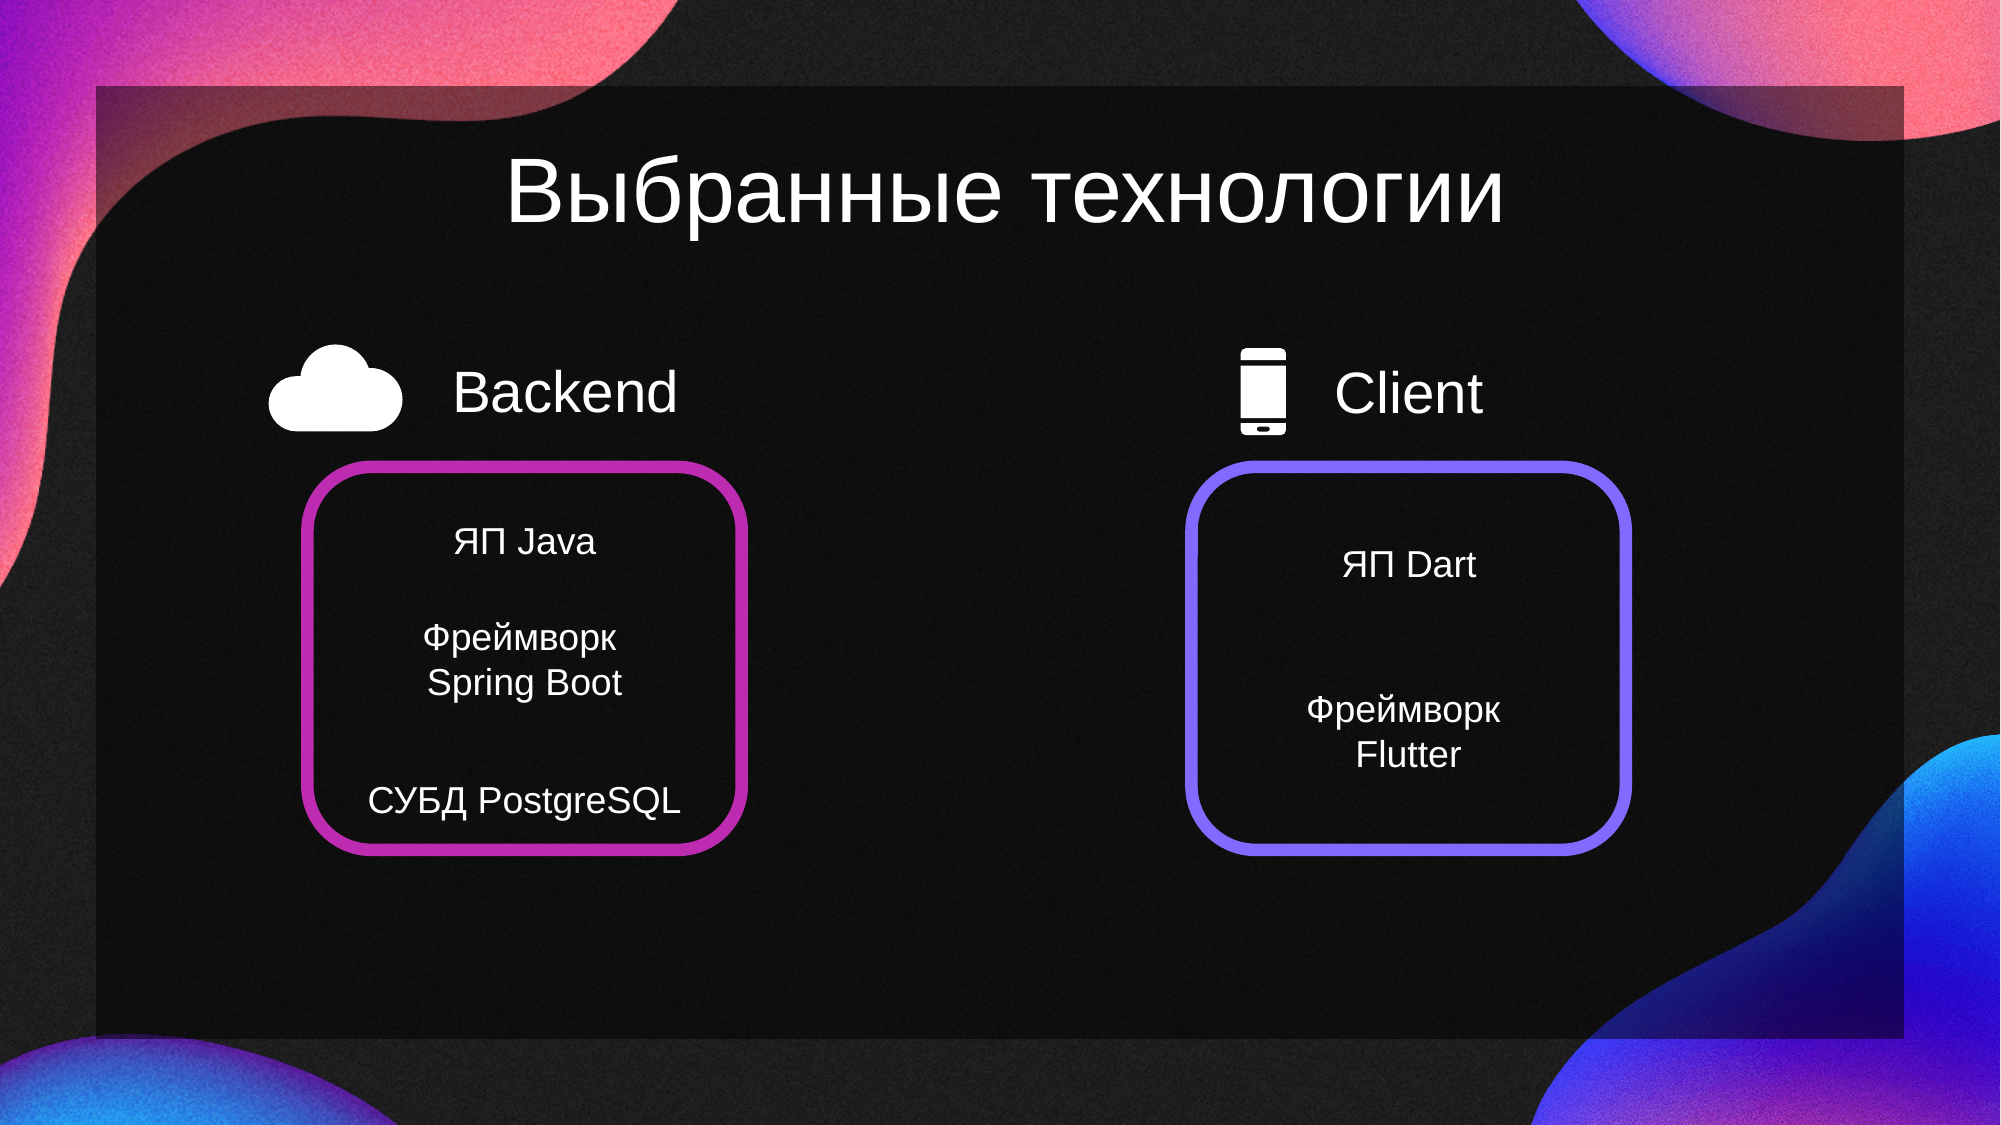

Выбранные технологии

Backend
Client

ЯП Java
ЯП Dart
Фреймворк
Spring Boot
Фреймворк
Flutter
СУБД PostgreSQL